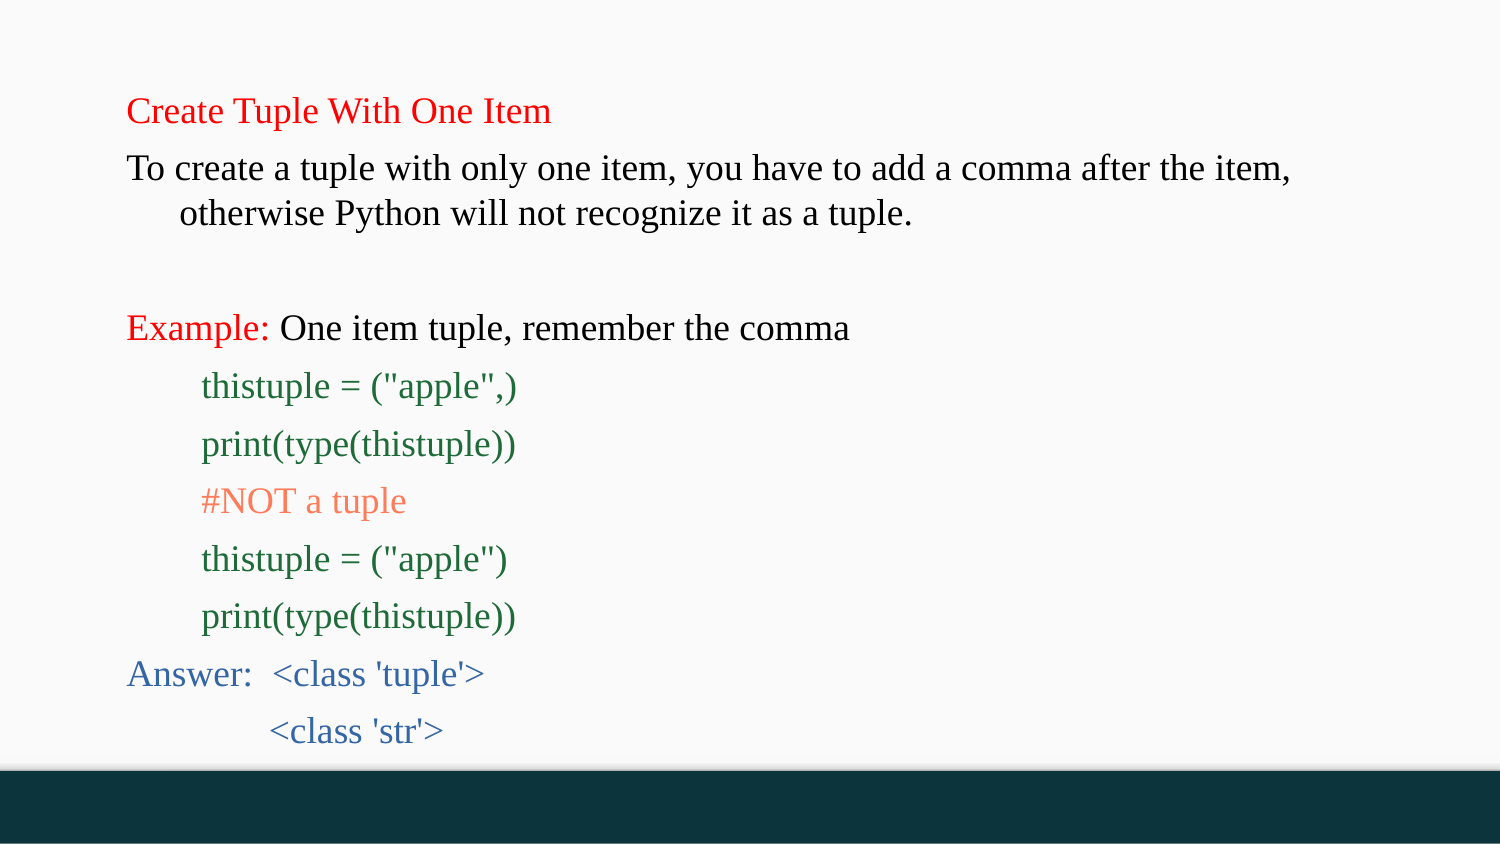

Create Tuple With One Item
To create a tuple with only one item, you have to add a comma after the item, otherwise Python will not recognize it as a tuple.

Example: One item tuple, remember the comma
thistuple = ("apple",)
print(type(thistuple))
#NOT a tuple
thistuple = ("apple")
print(type(thistuple))
Answer:  <class 'tuple'>
               <class 'str'>